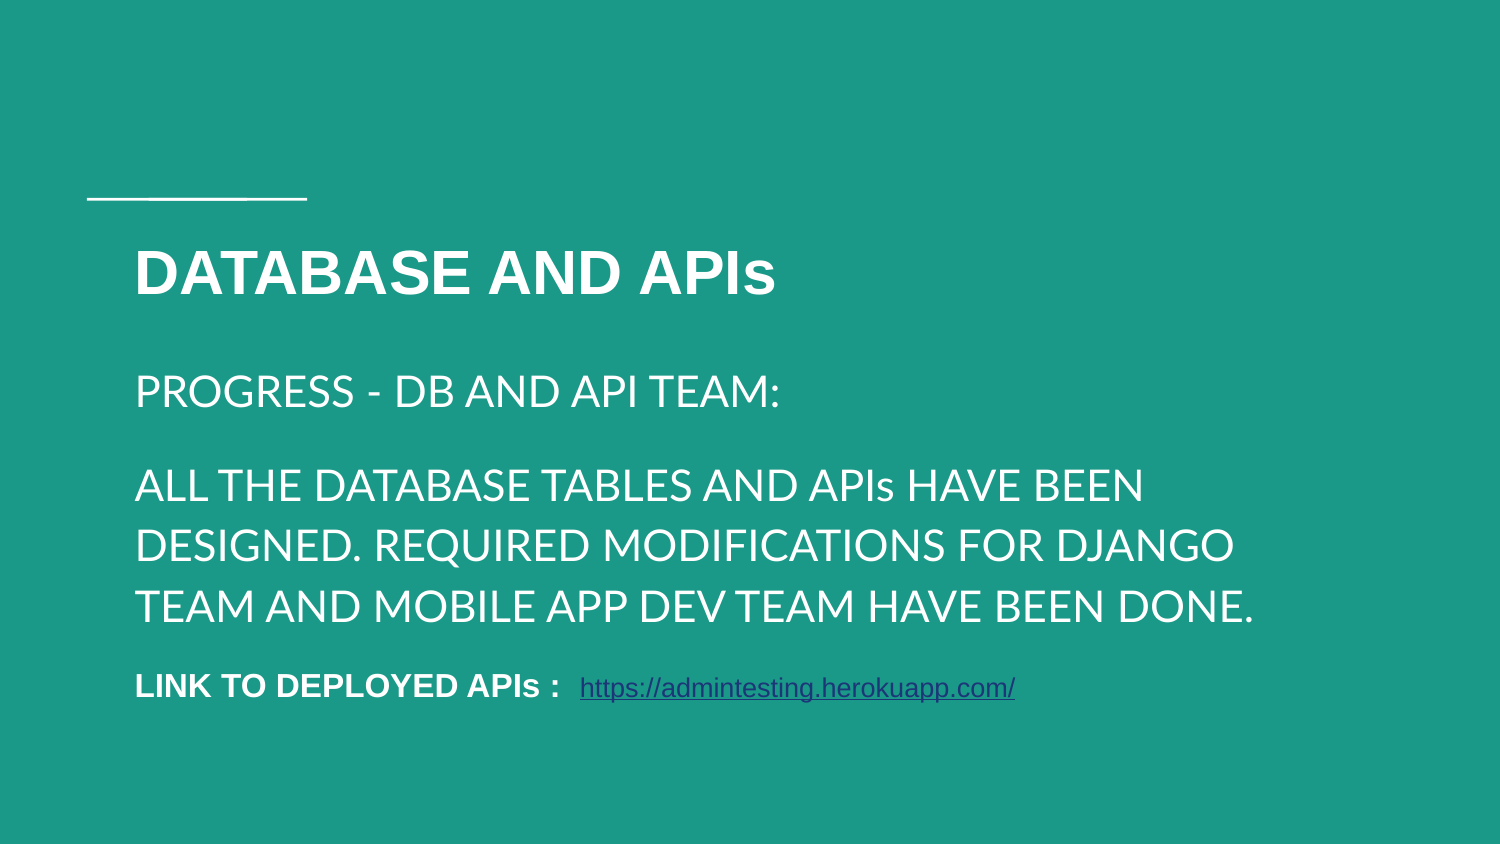

# DATABASE AND APIs
PROGRESS - DB AND API TEAM:
ALL THE DATABASE TABLES AND APIs HAVE BEEN DESIGNED. REQUIRED MODIFICATIONS FOR DJANGO TEAM AND MOBILE APP DEV TEAM HAVE BEEN DONE.
LINK TO DEPLOYED APIs :  https://admintesting.herokuapp.com/